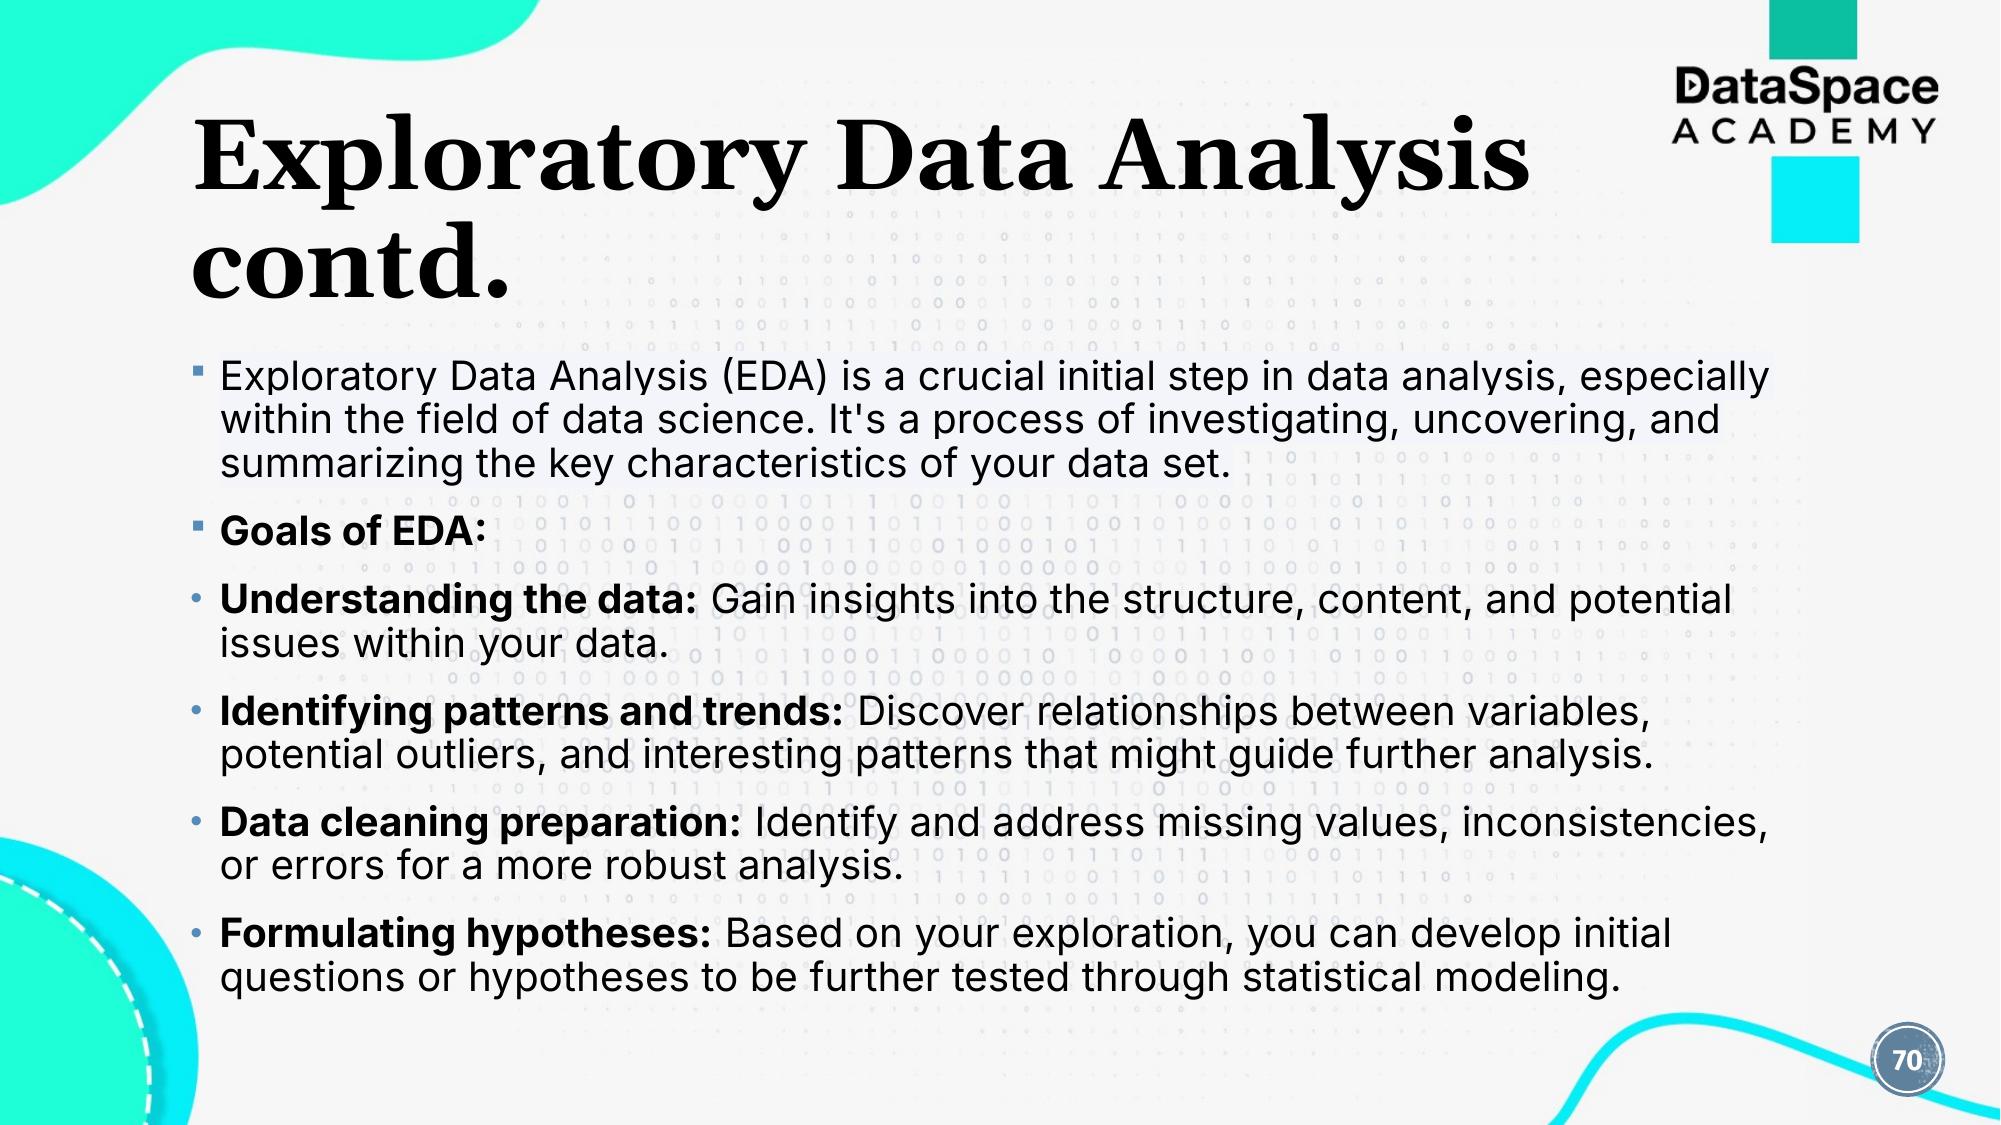

# Exploratory Data Analysis contd.
Exploratory Data Analysis (EDA) is a crucial initial step in data analysis, especially within the field of data science. It's a process of investigating, uncovering, and summarizing the key characteristics of your data set.
Goals of EDA:
Understanding the data: Gain insights into the structure, content, and potential issues within your data.
Identifying patterns and trends: Discover relationships between variables, potential outliers, and interesting patterns that might guide further analysis.
Data cleaning preparation: Identify and address missing values, inconsistencies, or errors for a more robust analysis.
Formulating hypotheses: Based on your exploration, you can develop initial questions or hypotheses to be further tested through statistical modeling.

70